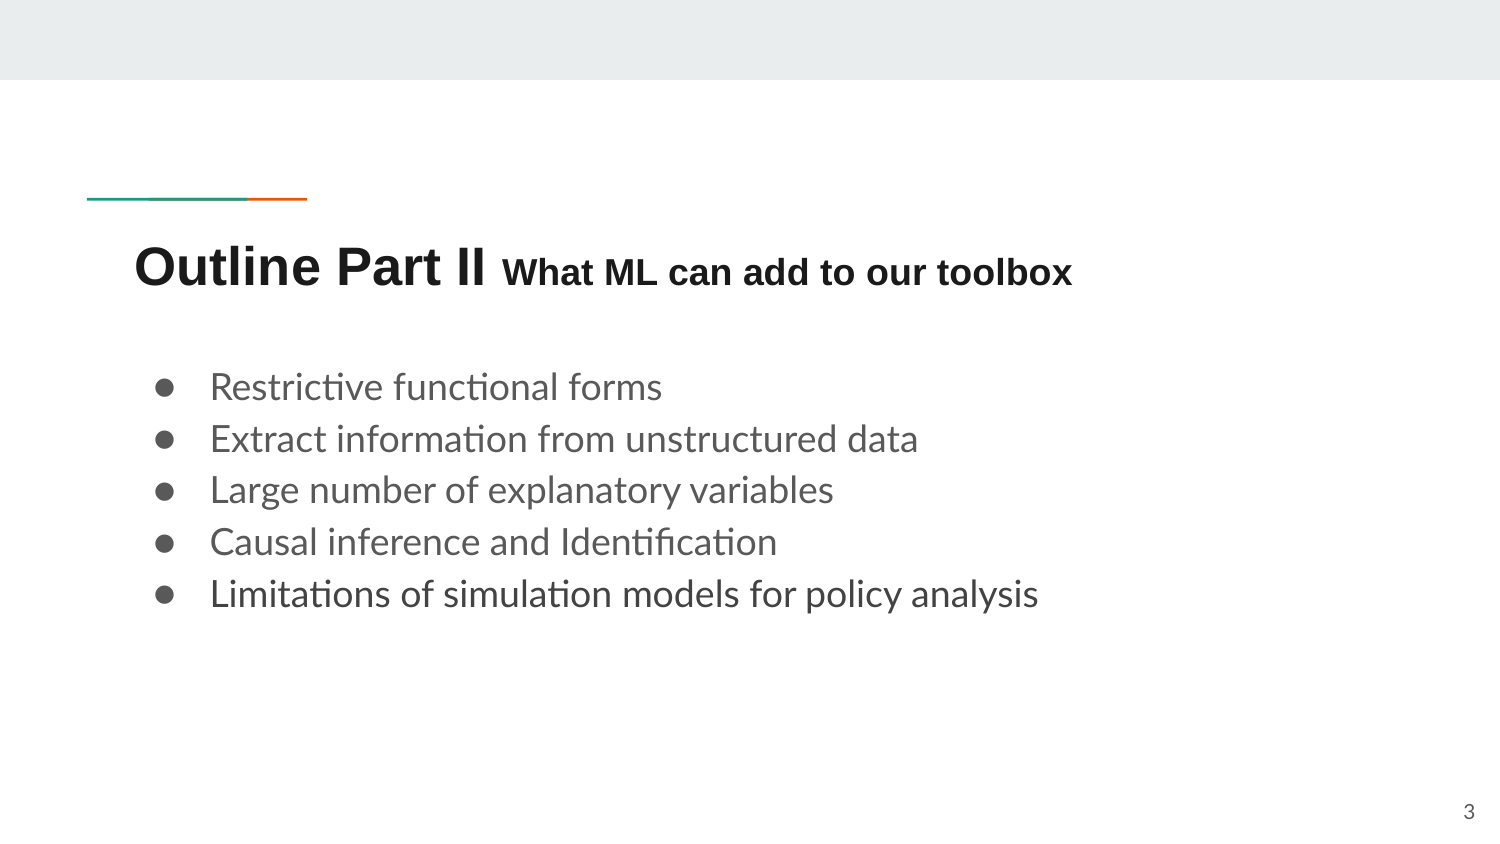

# Outline Part II What ML can add to our toolbox
Restrictive functional forms
Extract information from unstructured data
Large number of explanatory variables
Causal inference and Identification
Limitations of simulation models for policy analysis
3